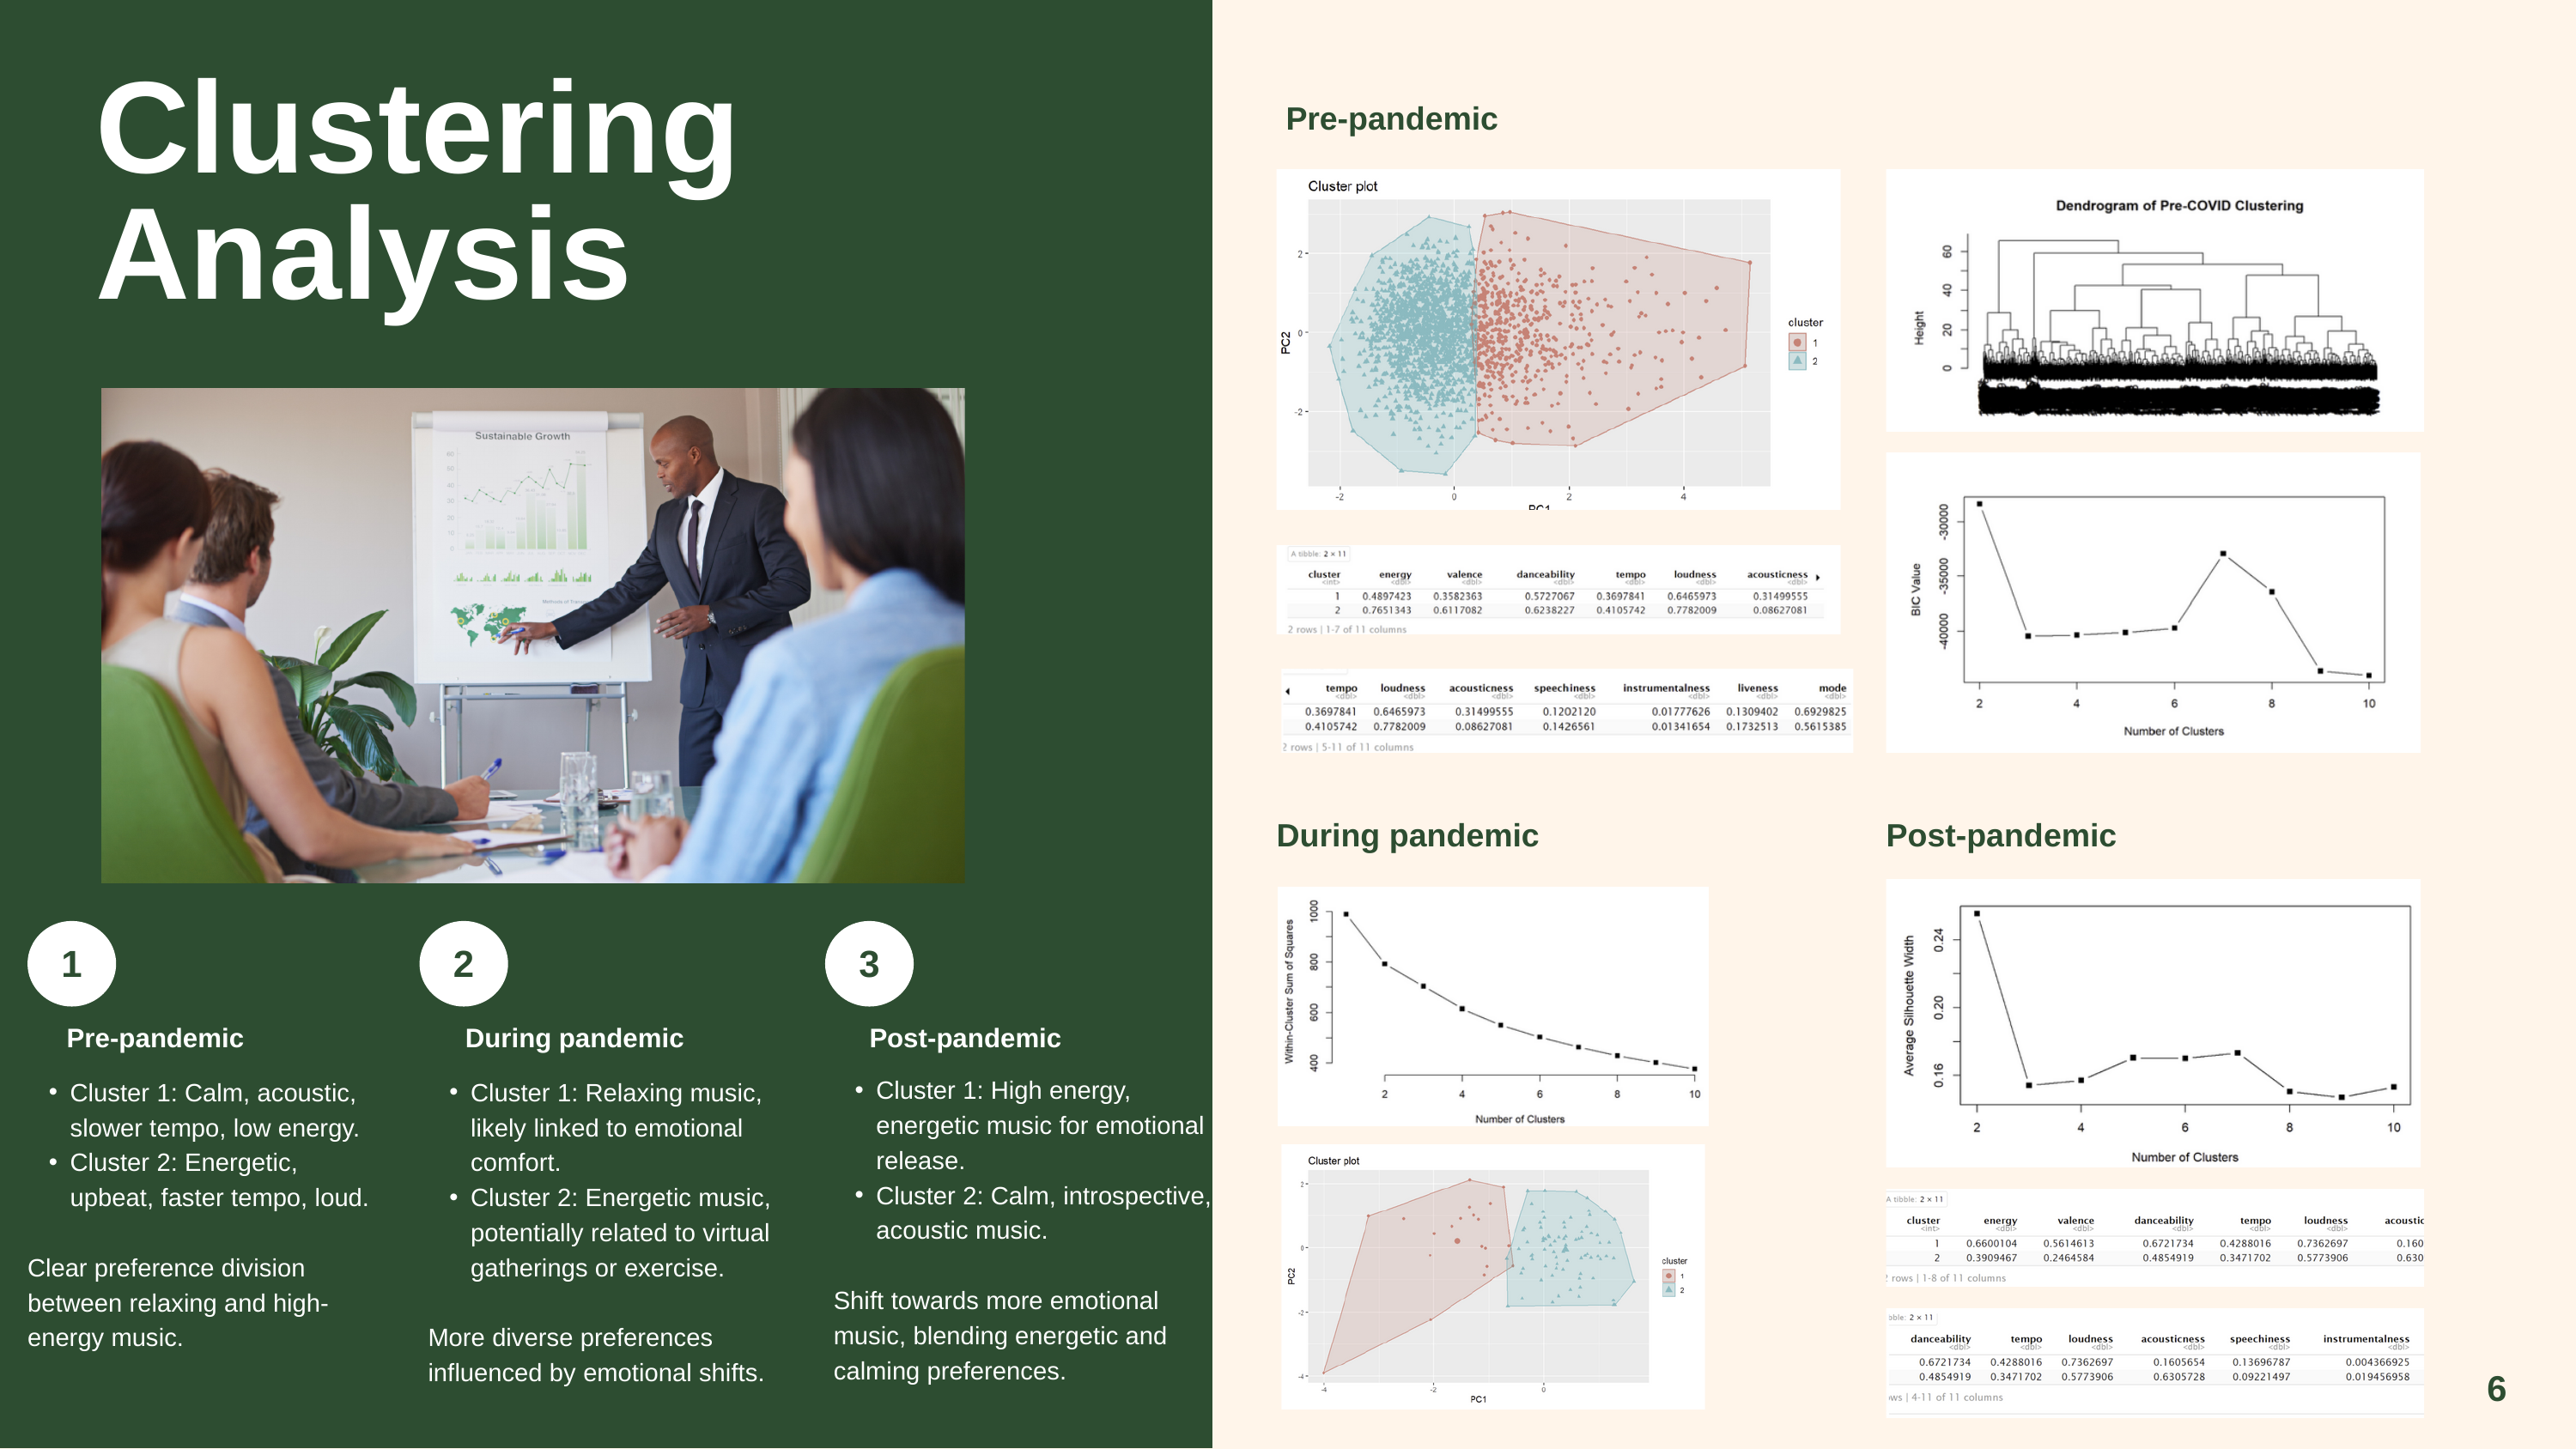

Clustering Analysis
Pre-pandemic

During pandemic
Post-pandemic

1

2

3
Pre-pandemic
During pandemic
Post-pandemic
Cluster 1: High energy, energetic music for emotional release.
Cluster 2: Calm, introspective, acoustic music.

Shift towards more emotional music, blending energetic and calming preferences.

Cluster 1: Calm, acoustic, slower tempo, low energy.
Cluster 2: Energetic, upbeat, faster tempo, loud.

Clear preference division between relaxing and high-energy music.

Cluster 1: Relaxing music, likely linked to emotional comfort.
Cluster 2: Energetic music, potentially related to virtual gatherings or exercise.

More diverse preferences influenced by emotional shifts.

6